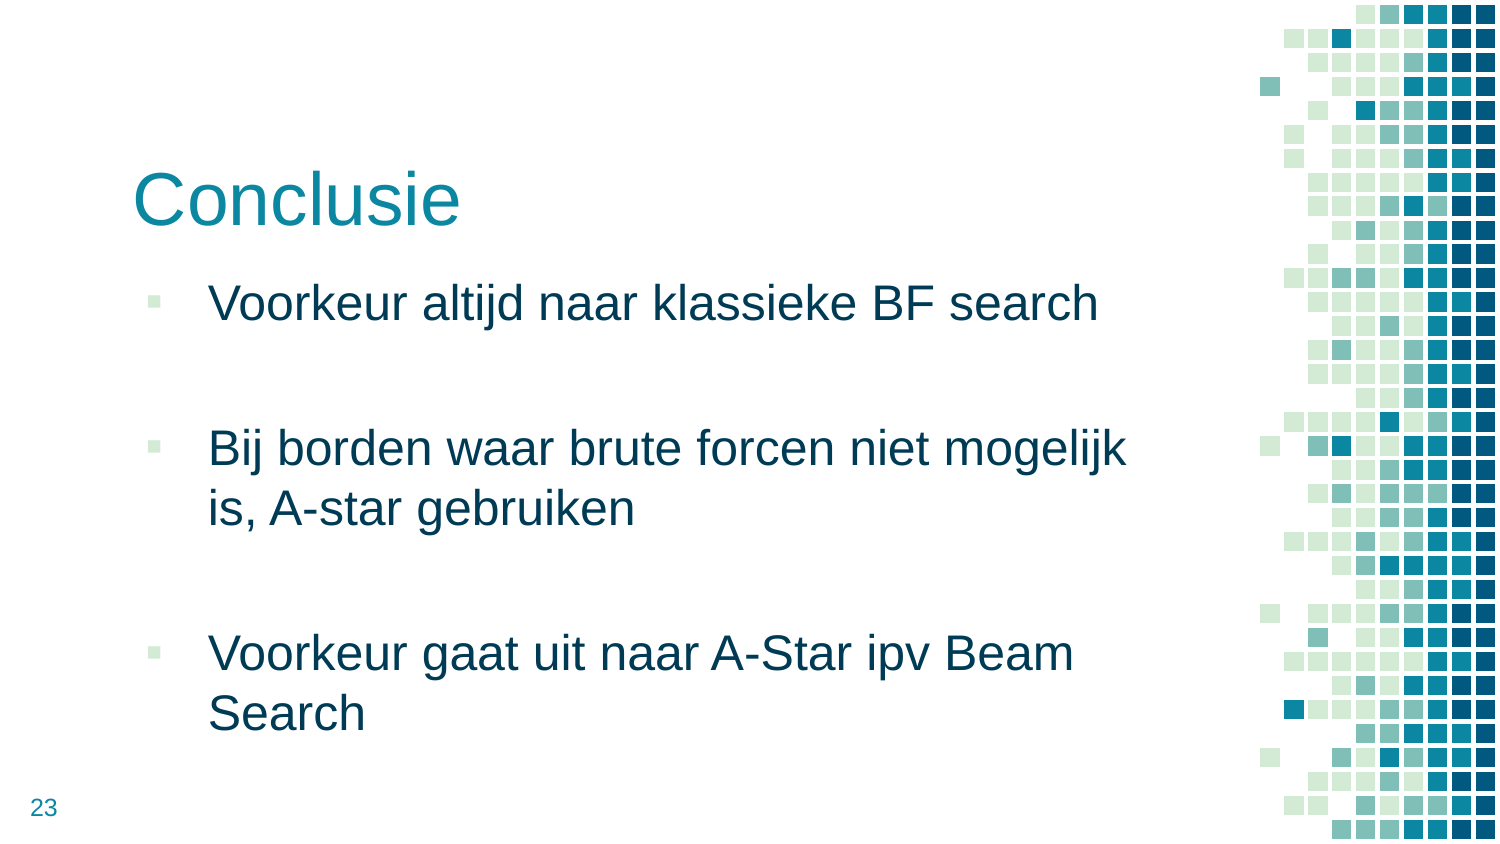

# Conclusie
Voorkeur altijd naar klassieke BF search

Bij borden waar brute forcen niet mogelijk is, A-star gebruiken

Voorkeur gaat uit naar A-Star ipv Beam Search

23